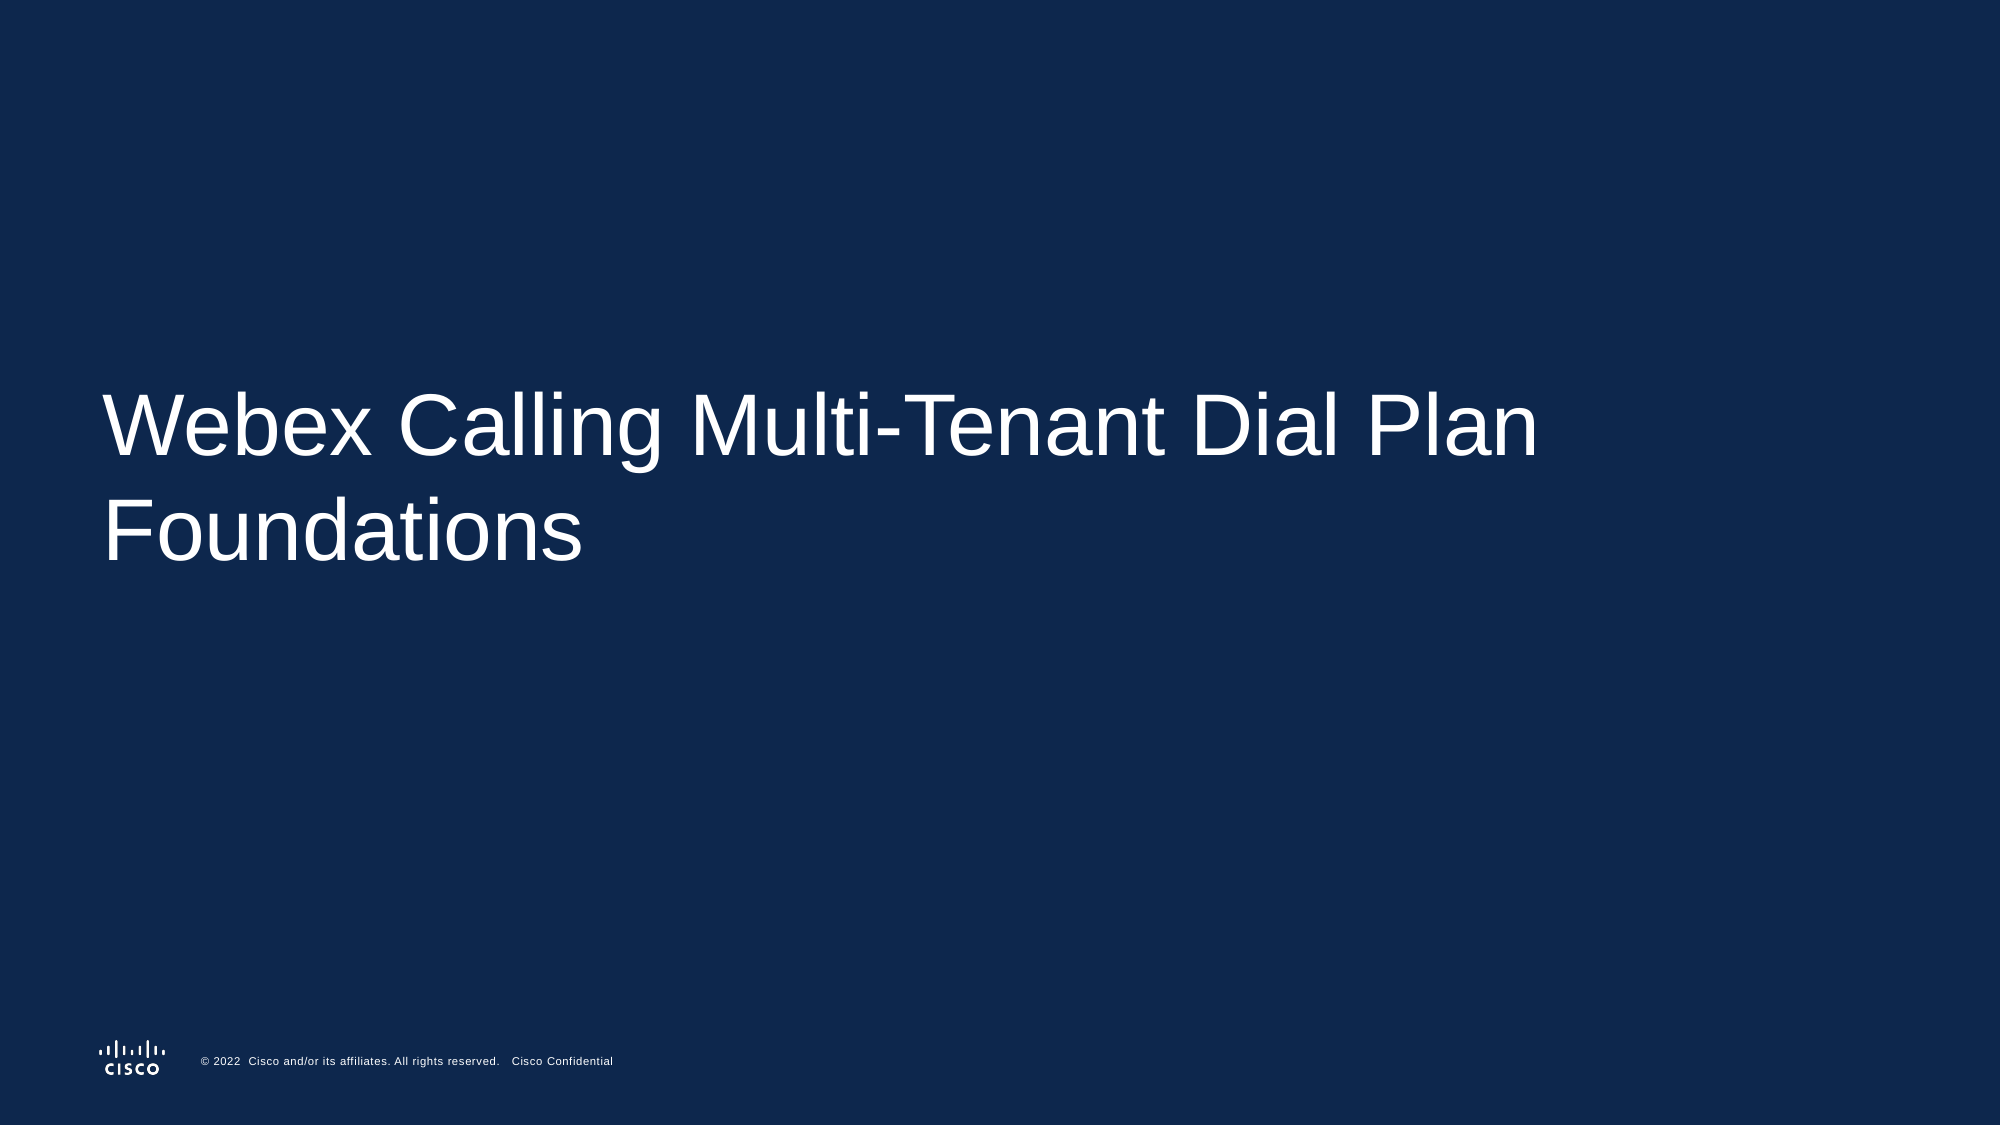

# Webex Calling Multi-Tenant Dial Plan Foundations